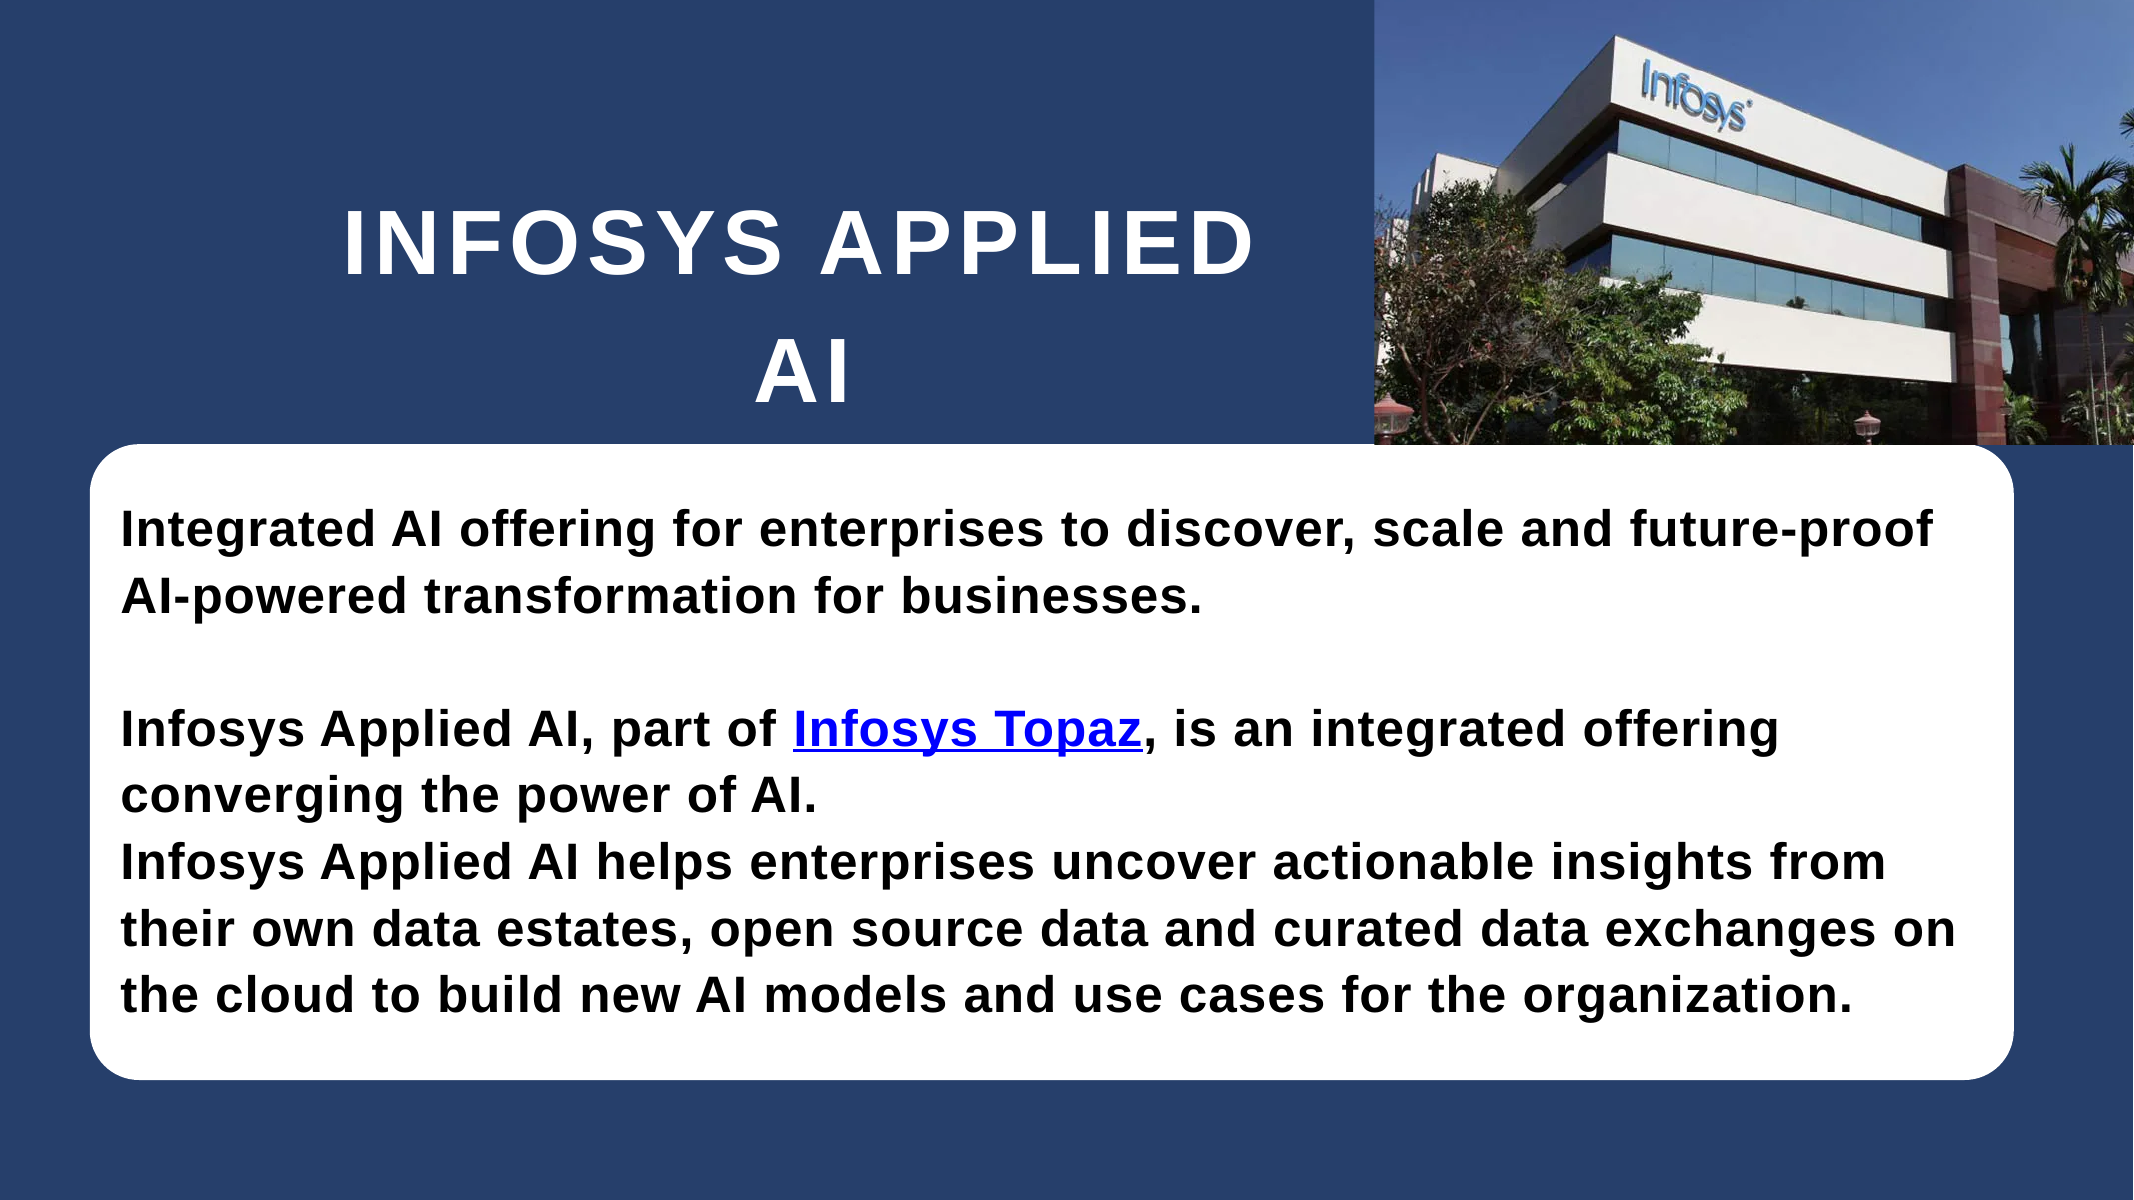

INFOSYS APPLIED AI

Integrated AI offering for enterprises to discover, scale and future-proof AI-powered transformation for businesses.

Infosys Applied AI, part of Infosys Topaz, is an integrated offering converging the power of AI.
Infosys Applied AI helps enterprises uncover actionable insights from their own data estates, open source data and curated data exchanges on the cloud to build new AI models and use cases for the organization.